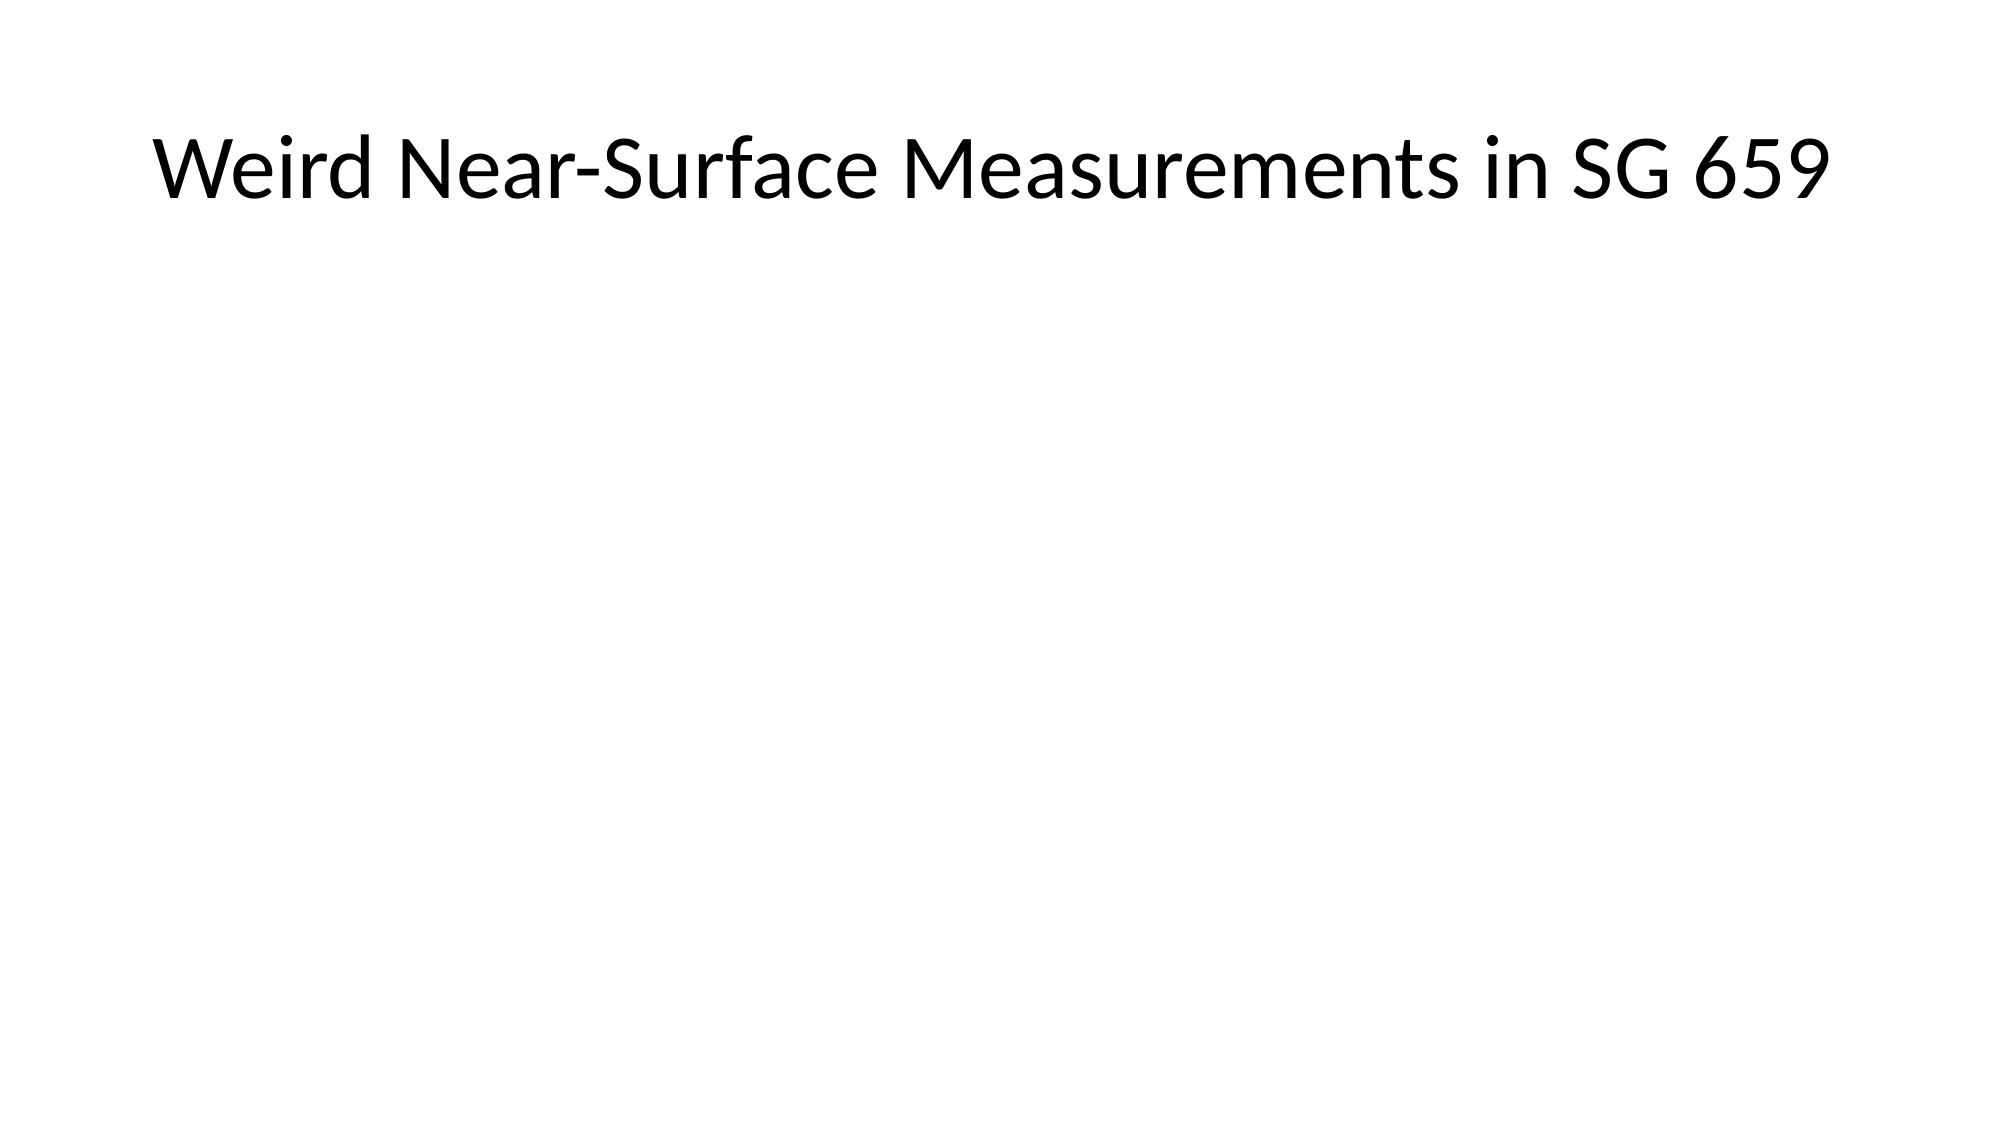

# Weird Near-Surface Measurements in SG 659